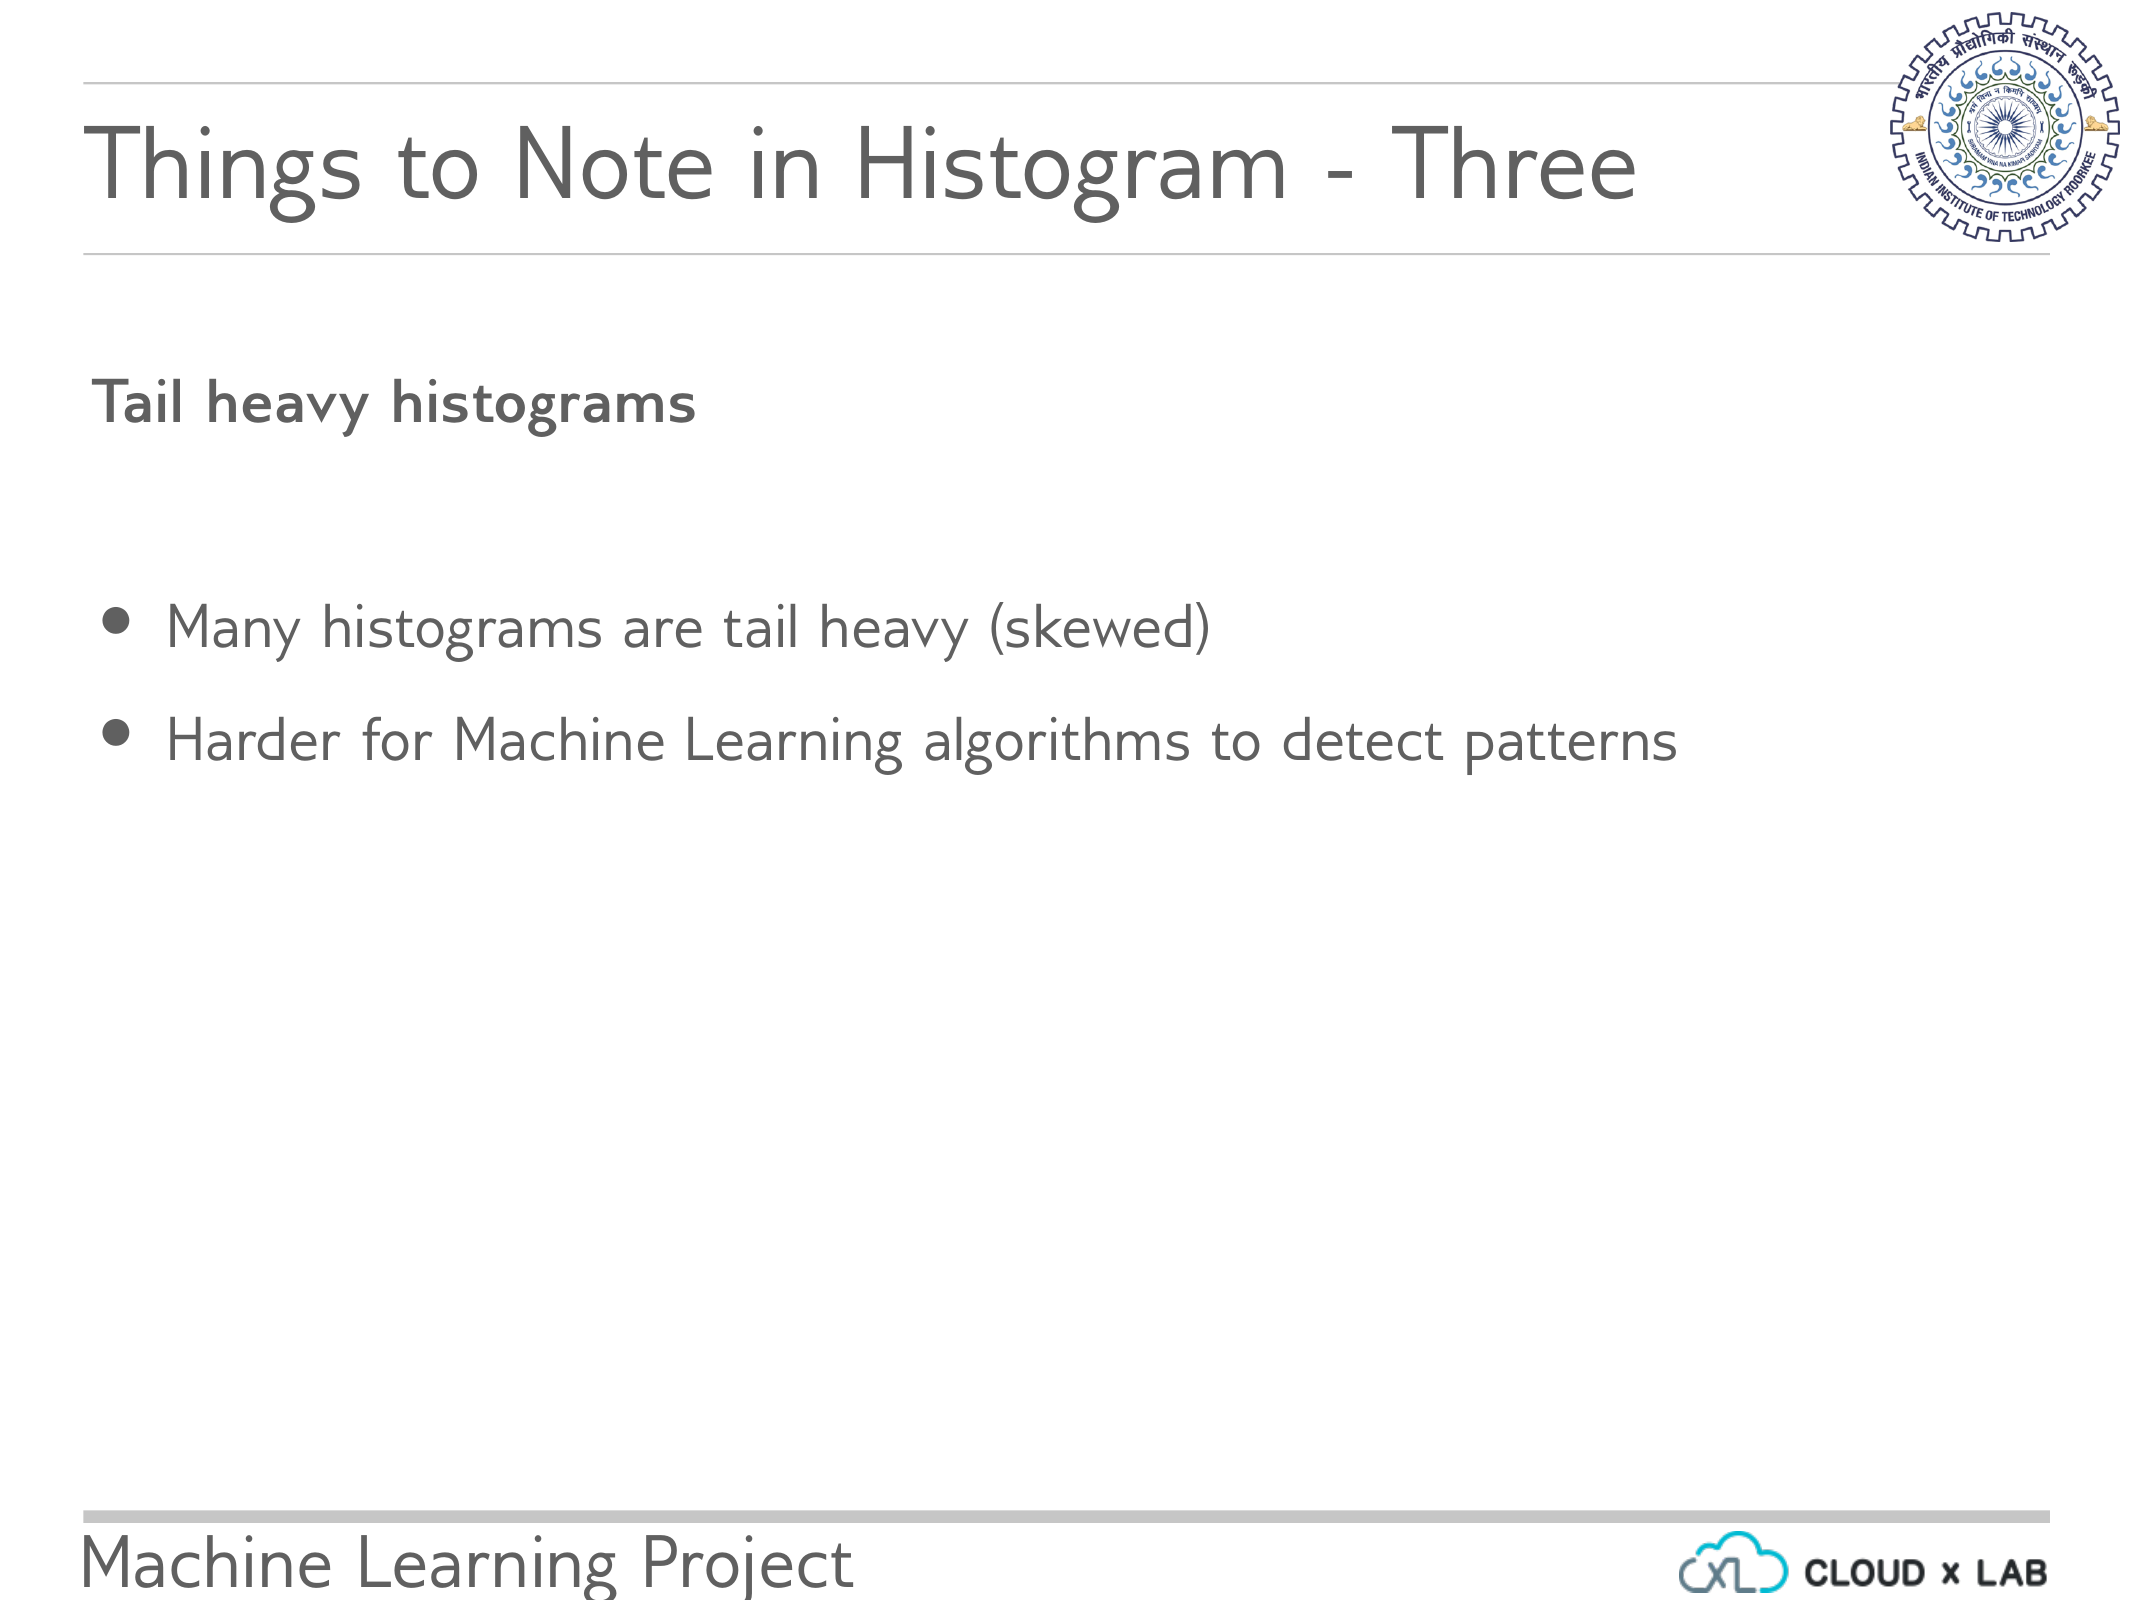

Things to Note in Histogram - Three
Tail heavy histograms

Many histograms are tail heavy (skewed)
Harder for Machine Learning algorithms to detect patterns